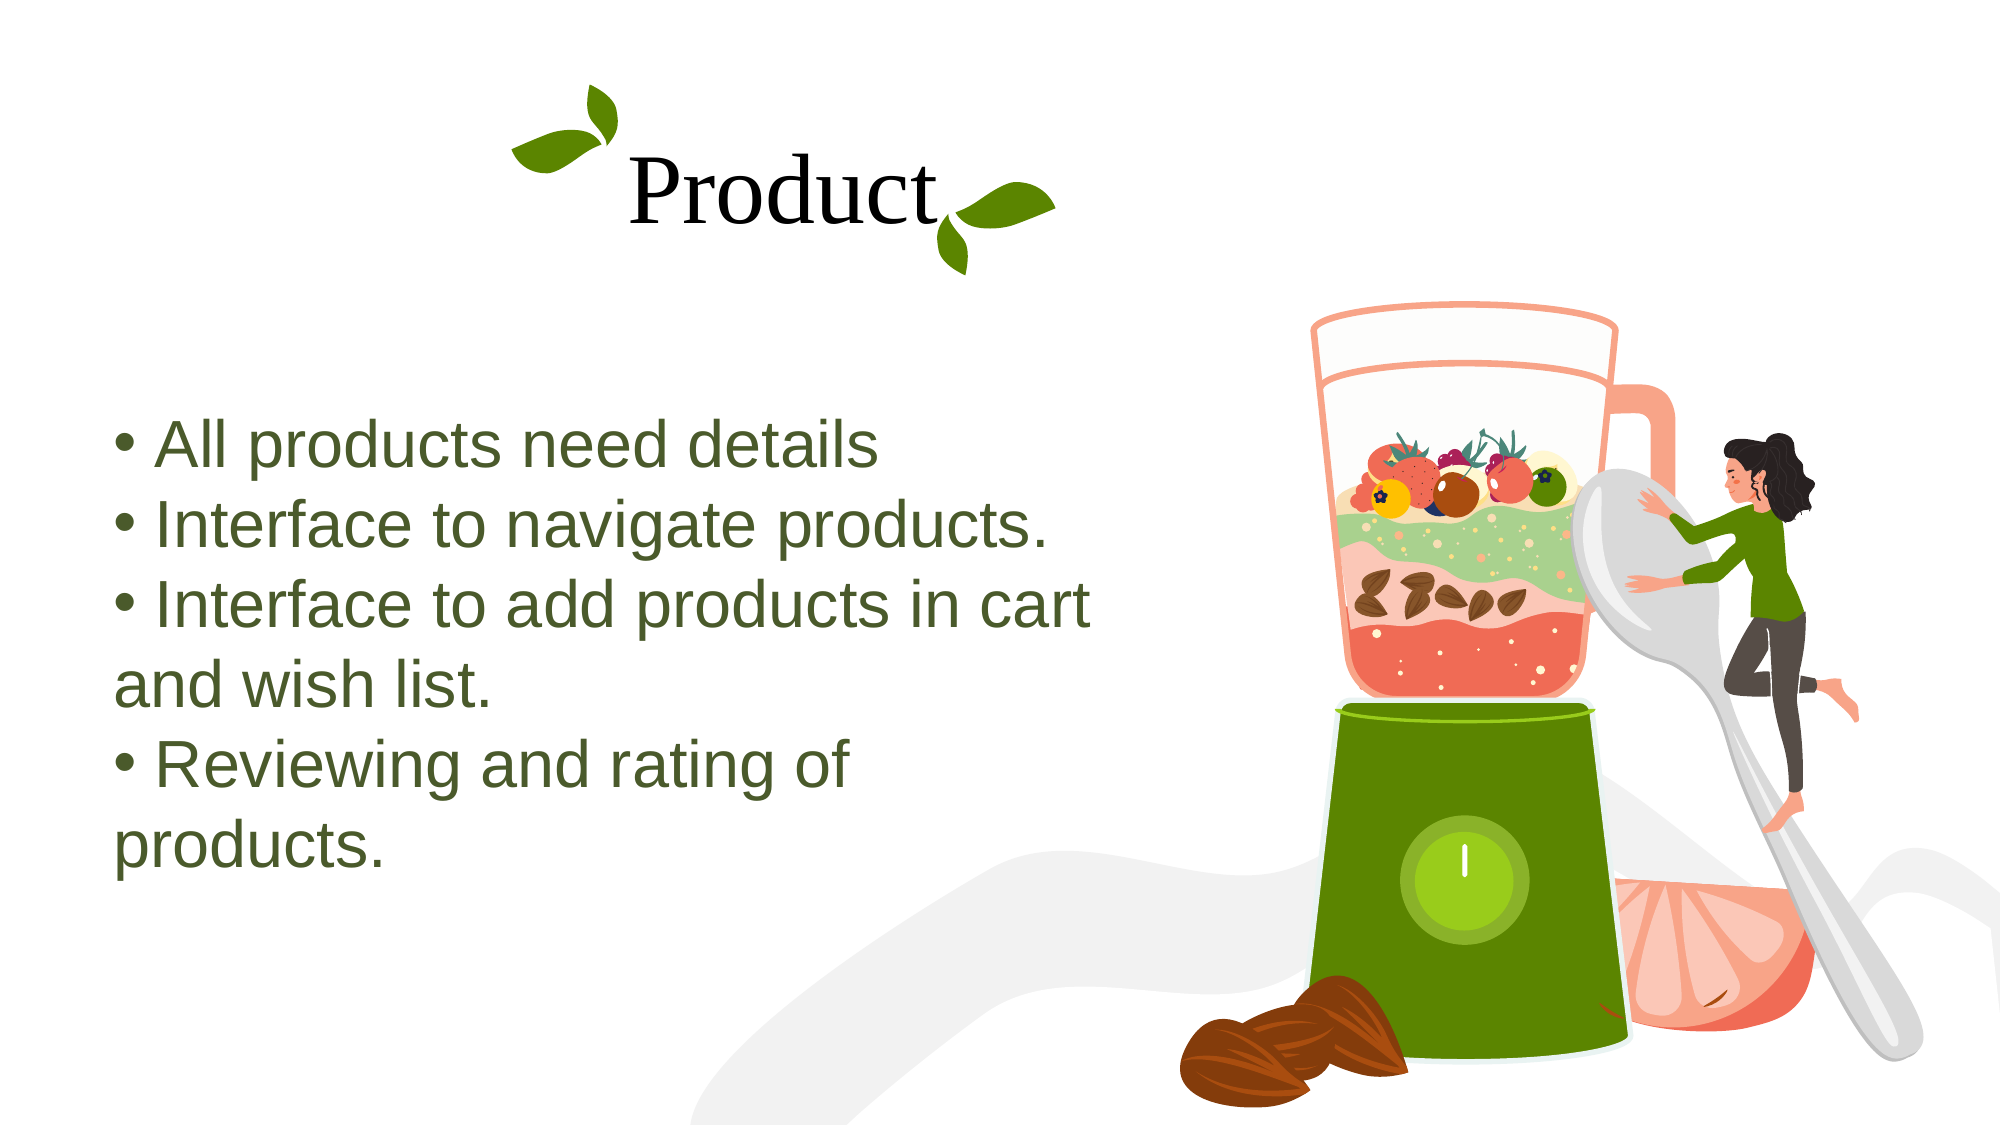

Product

 All products need details
 Interface to navigate products.
 Interface to add products in cart and wish list.
 Reviewing and rating of products.